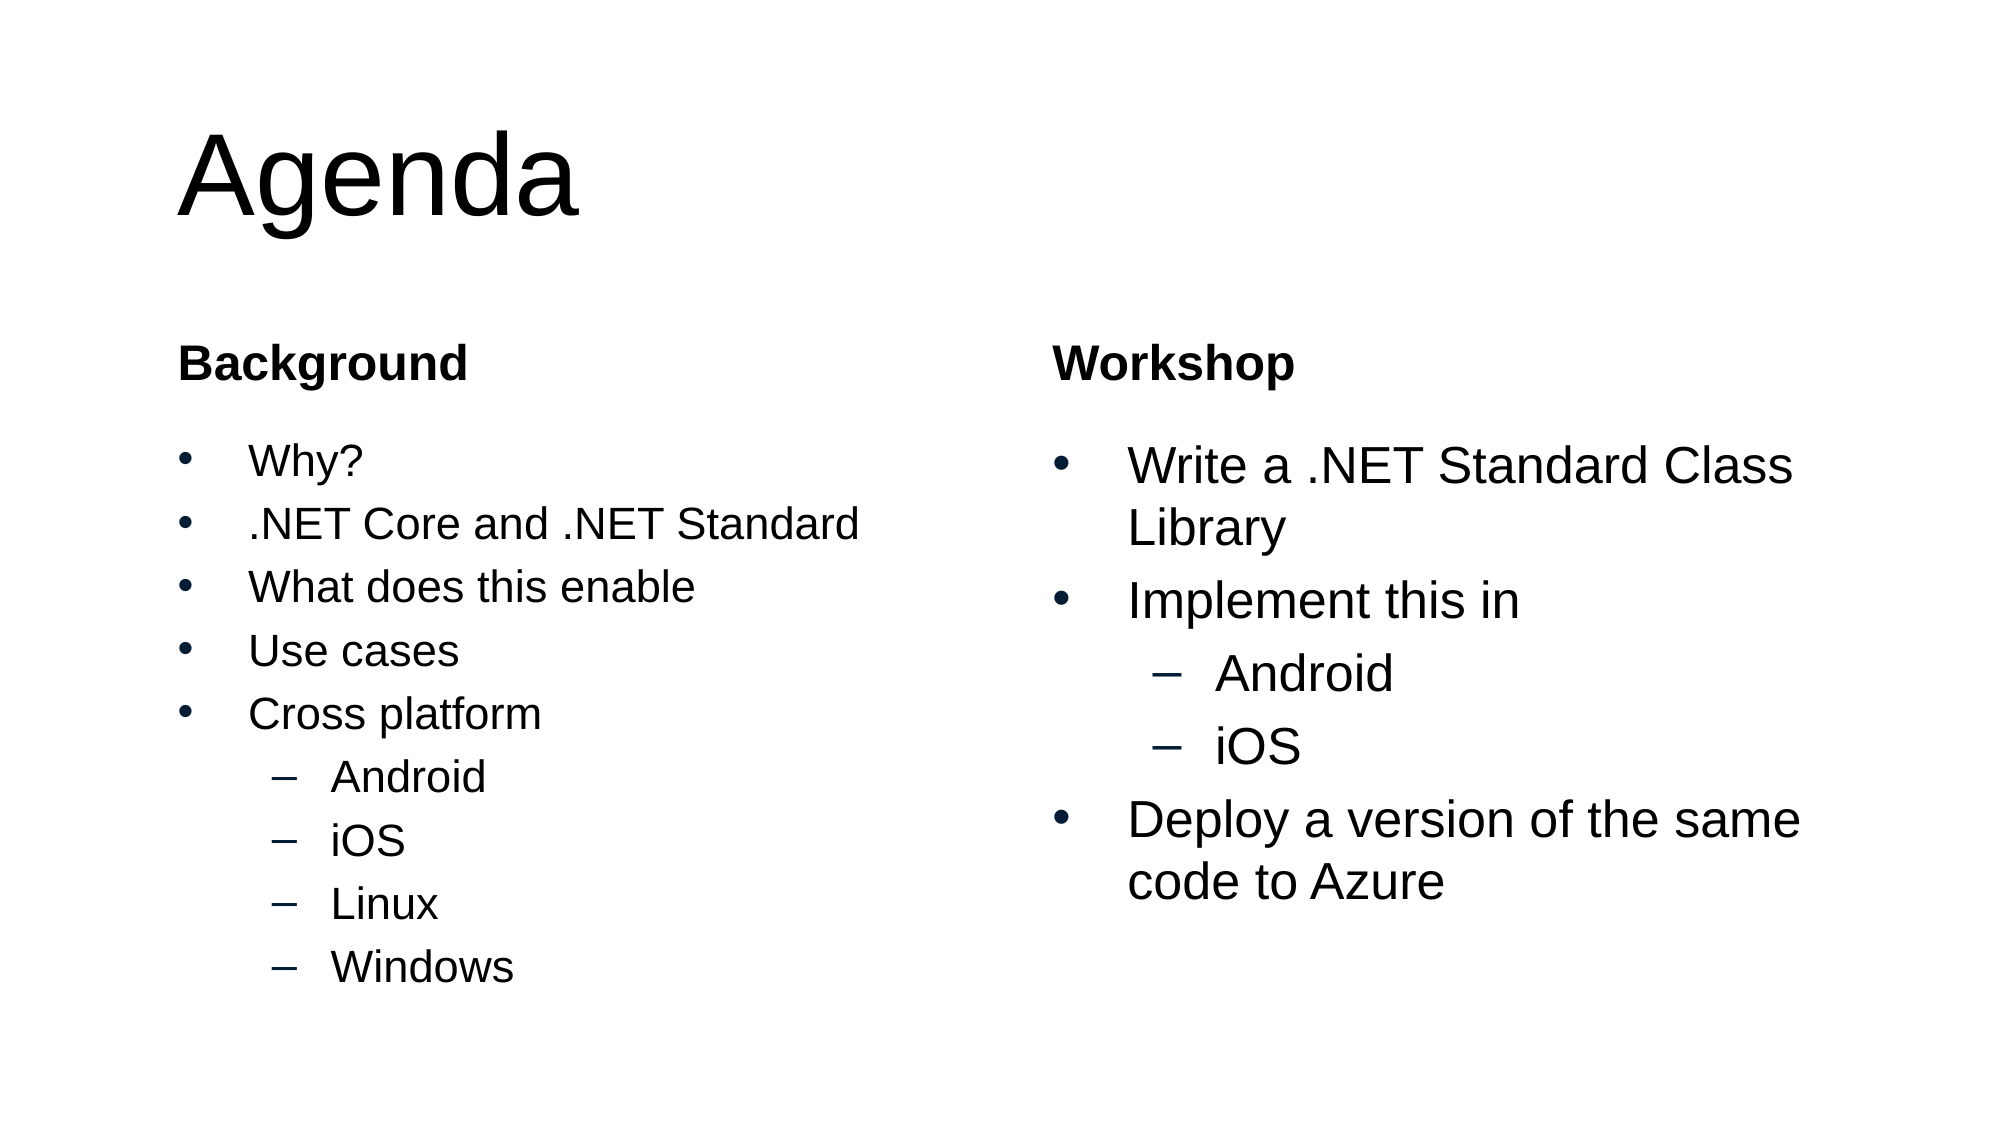

# Agenda
Background
Workshop
Why?
.NET Core and .NET Standard
What does this enable
Use cases
Cross platform
Android
iOS
Linux
Windows
Write a .NET Standard Class Library
Implement this in
Android
iOS
Deploy a version of the same code to Azure